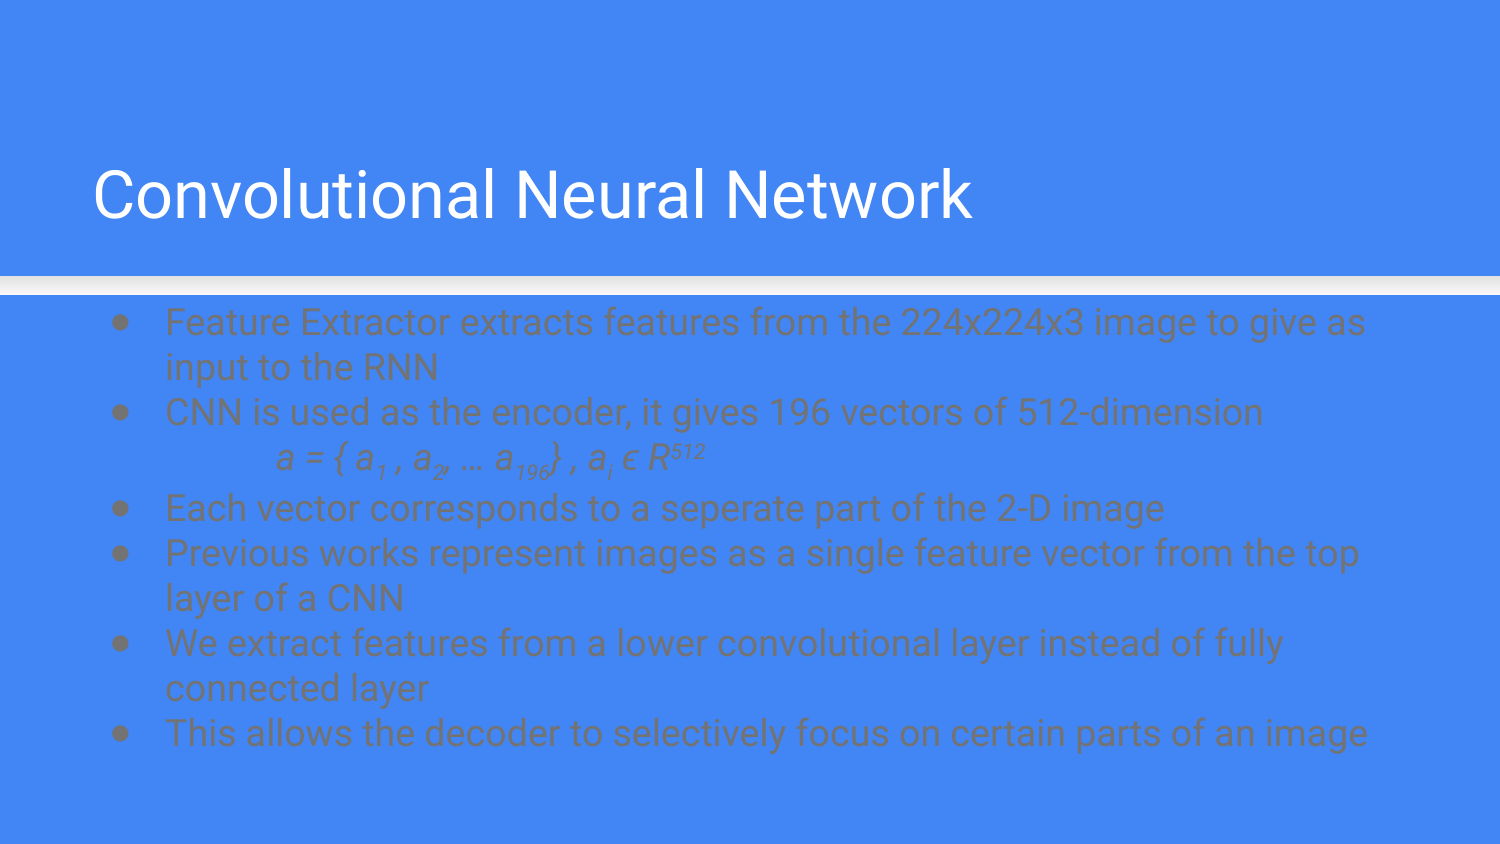

Convolutional Neural Network
Feature Extractor extracts features from the 224x224x3 image to give as input to the RNN
CNN is used as the encoder, it gives 196 vectors of 512-dimension                            a = { a1 , a2, … a196} , ai ϵ R512
Each vector corresponds to a seperate part of the 2-D image
Previous works represent images as a single feature vector from the top layer of a CNN
We extract features from a lower convolutional layer instead of fully connected layer
This allows the decoder to selectively focus on certain parts of an image